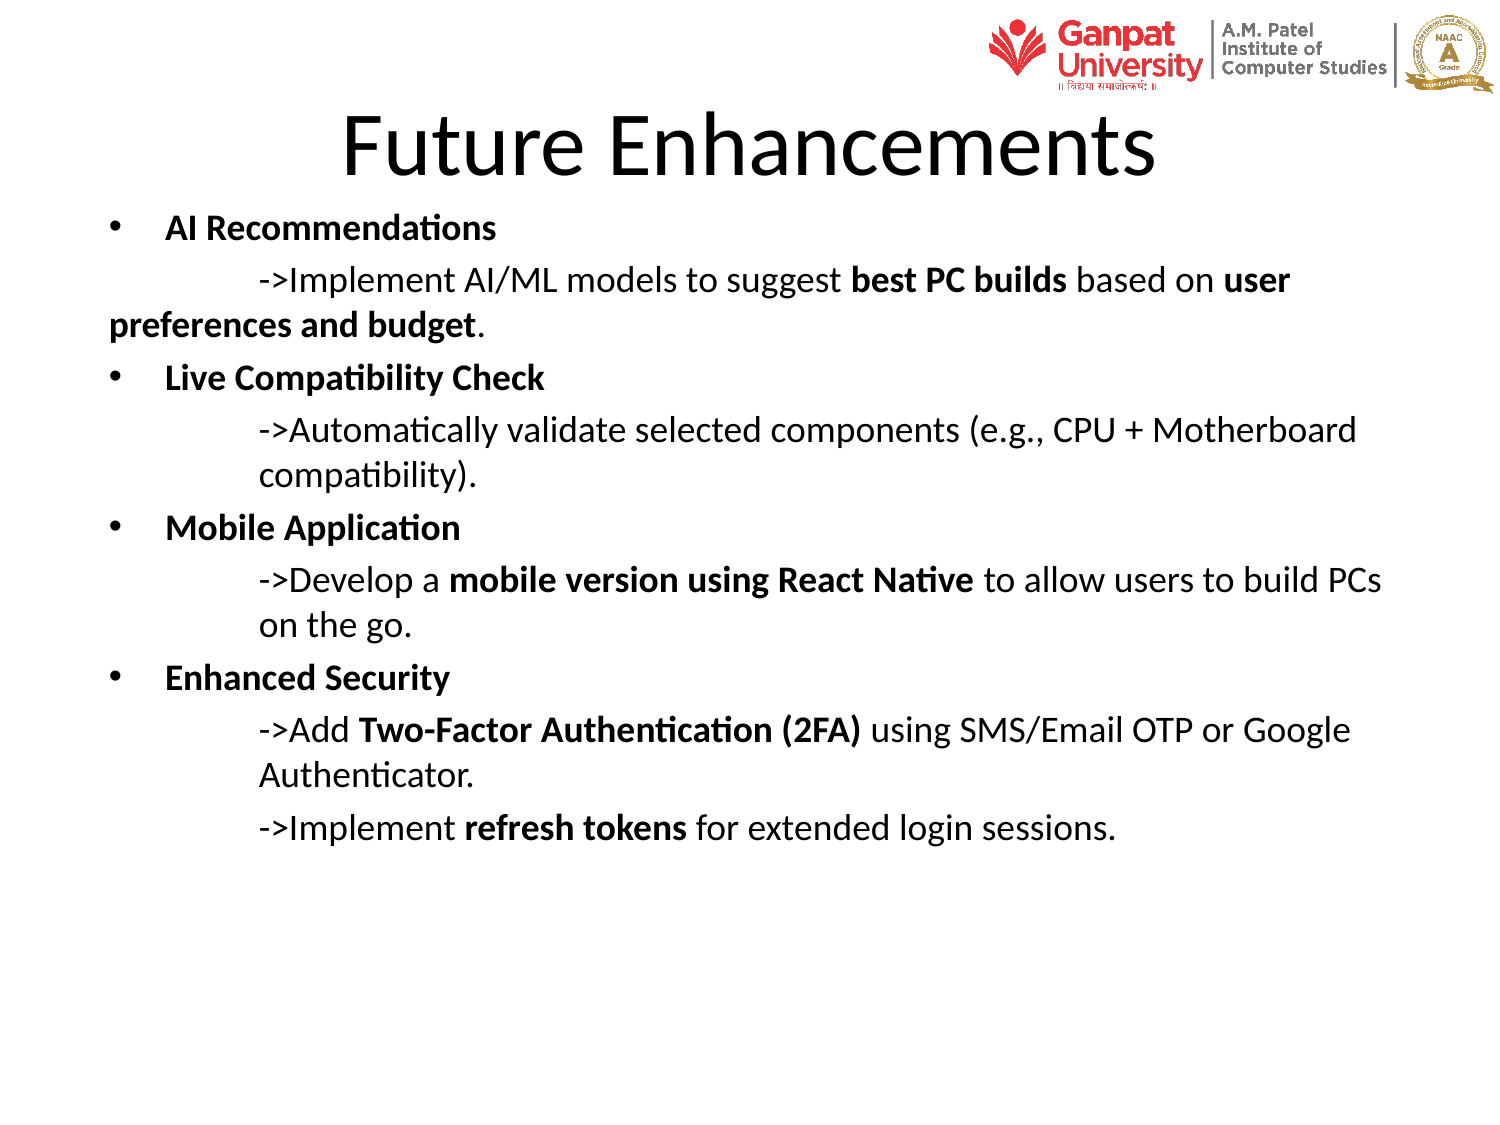

# Future Enhancements
AI Recommendations
	->Implement AI/ML models to suggest best PC builds based on user 	preferences and budget.
Live Compatibility Check
	->Automatically validate selected components (e.g., CPU + Motherboard 	compatibility).
Mobile Application
	->Develop a mobile version using React Native to allow users to build PCs 	on the go.
Enhanced Security
	->Add Two-Factor Authentication (2FA) using SMS/Email OTP or Google 	Authenticator.
	->Implement refresh tokens for extended login sessions.